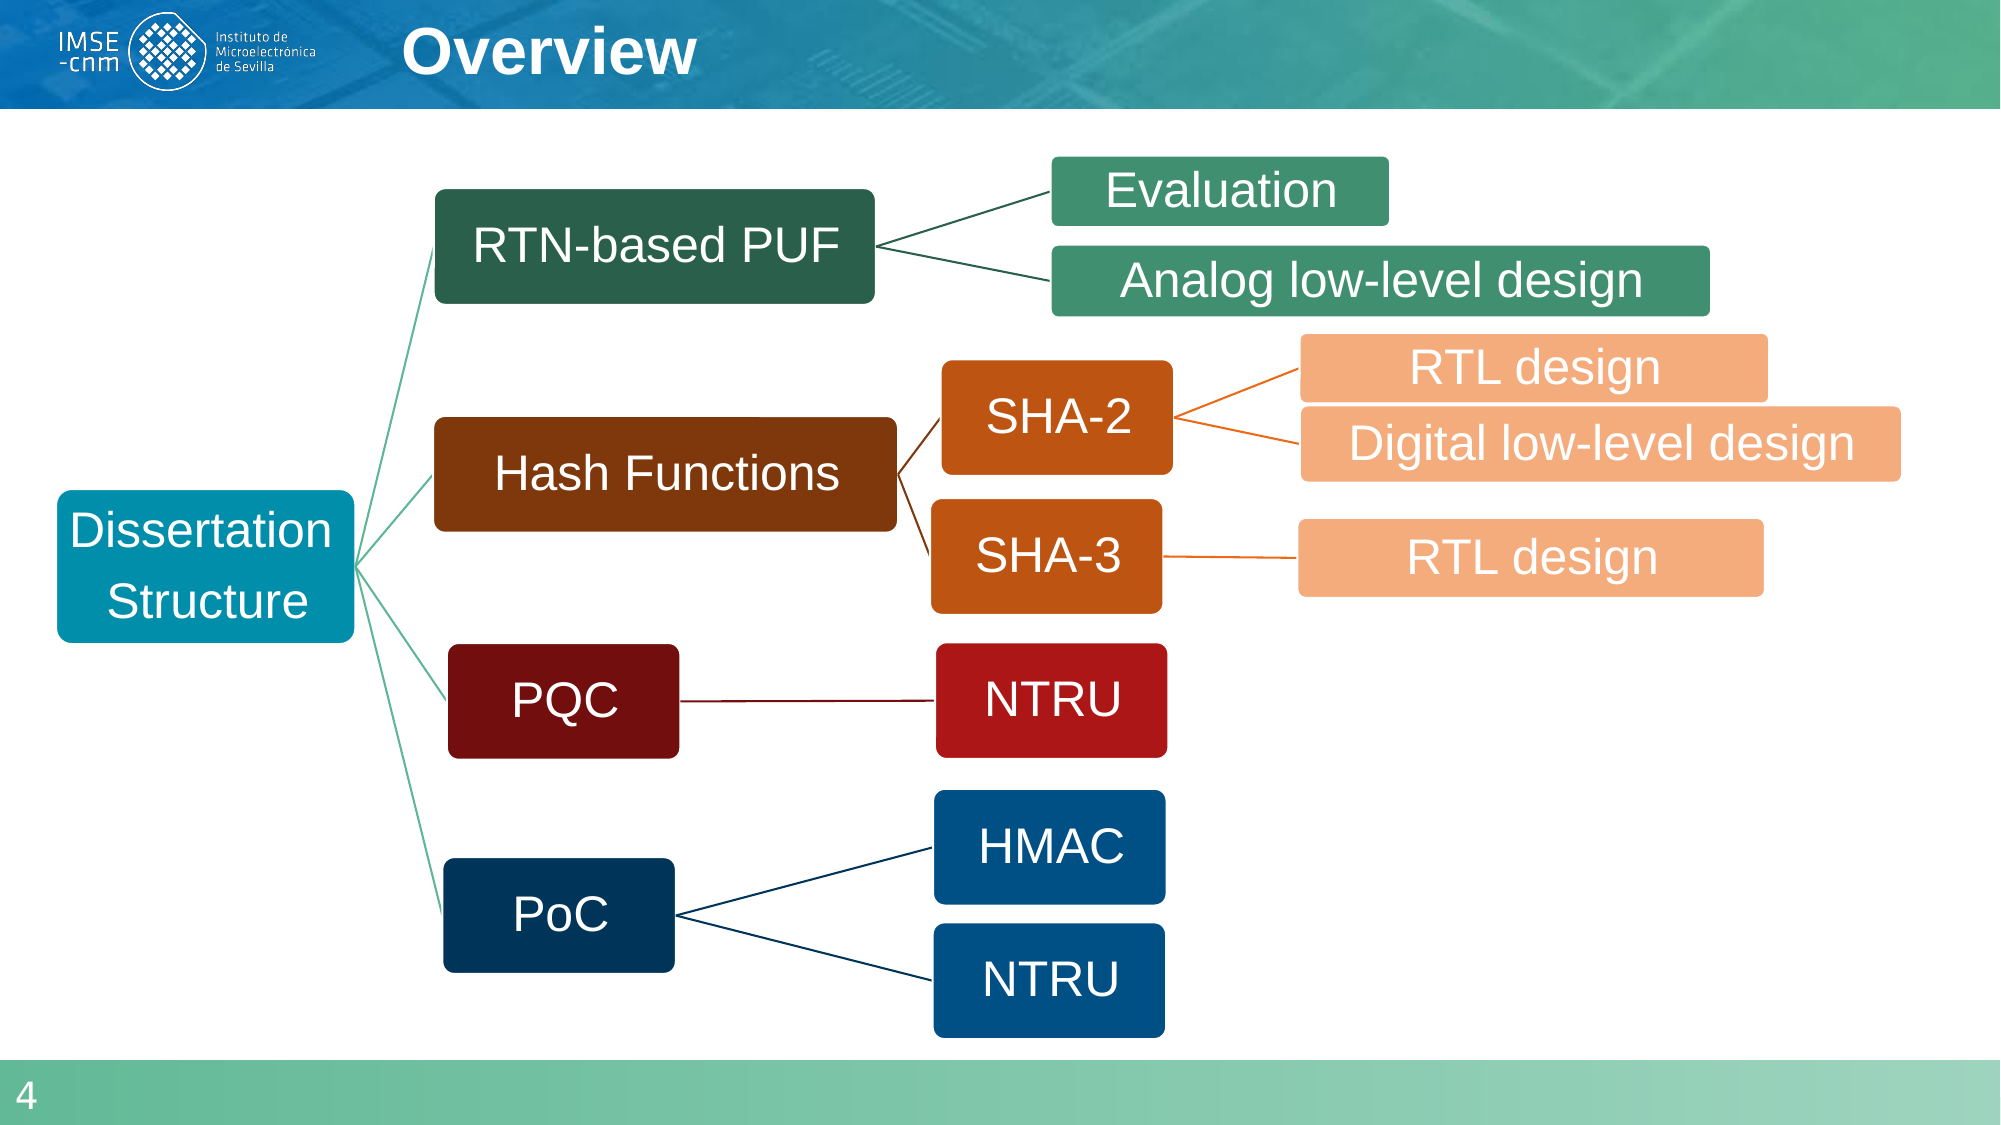

Overview
Dissertation
Structure

RTN-based PUF

Evaluation

Analog low-level design

Hash Functions

SHA-2

RTL design

Digital low-level design

SHA-3

RTL design

PQC

NTRU

PoC

HMAC

NTRU

4